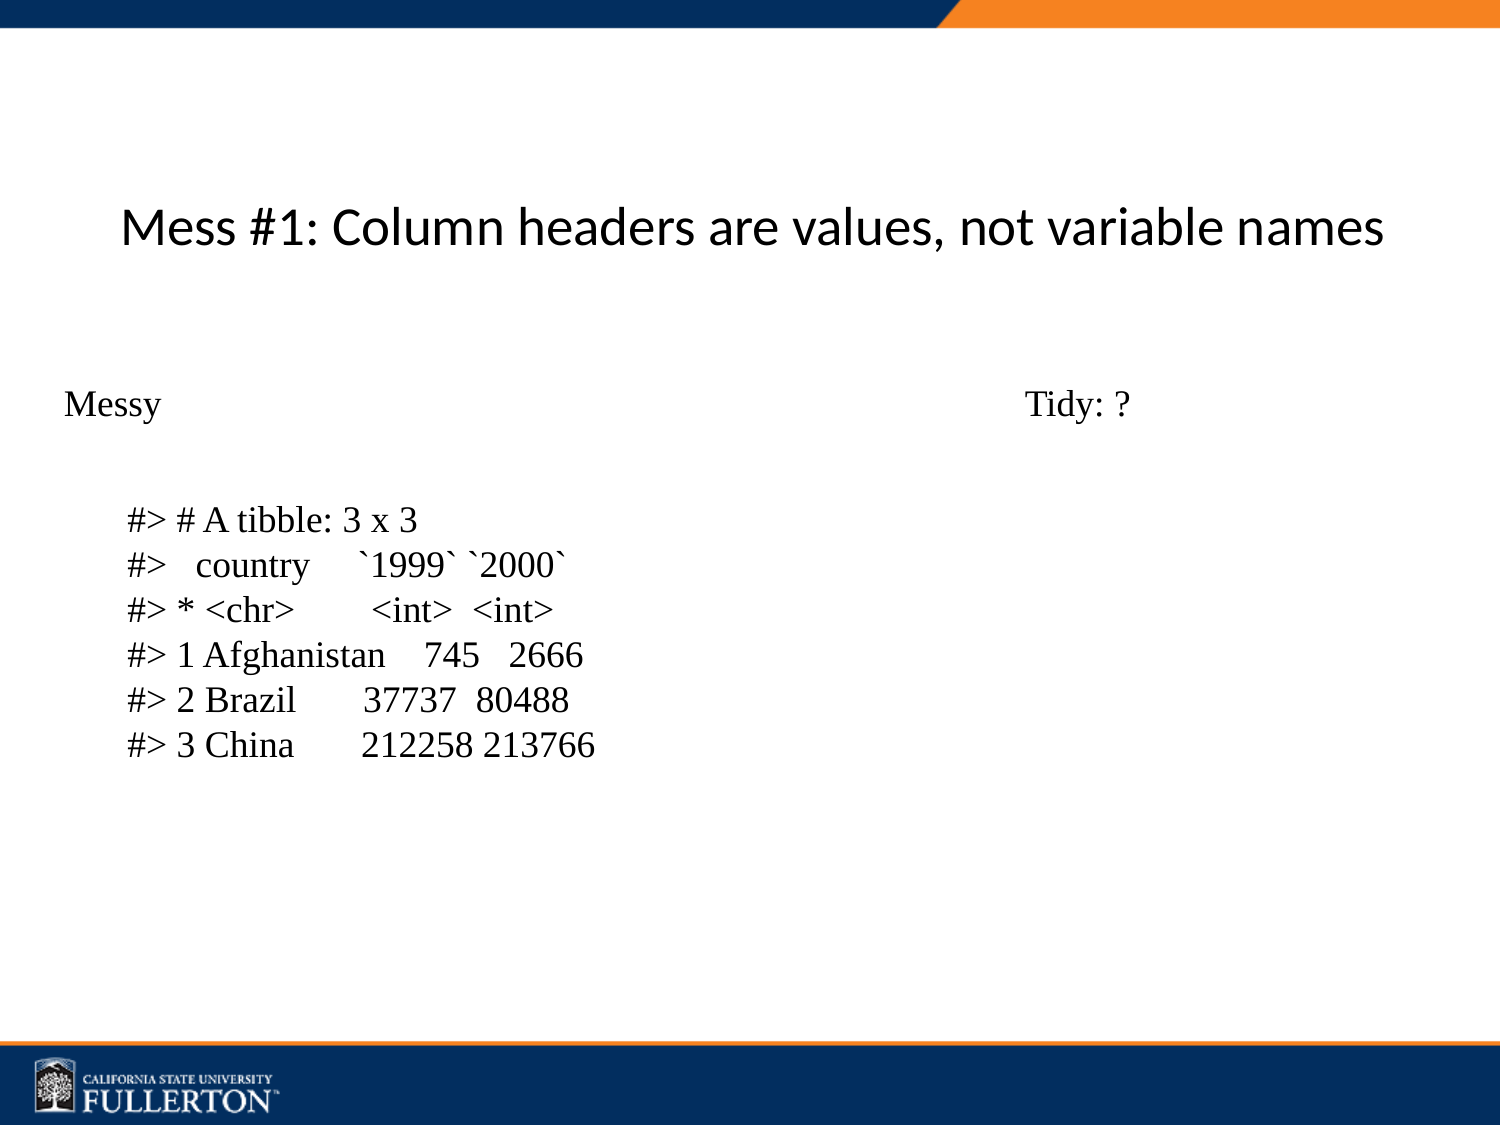

# Mess #1: Column headers are values, not variable names
Messy
Tidy: ?
#> # A tibble: 3 x 3
#>   country     `1999` `2000`
#> * <chr>        <int>  <int>
#> 1 Afghanistan    745   2666
#> 2 Brazil       37737  80488
#> 3 China       212258 213766